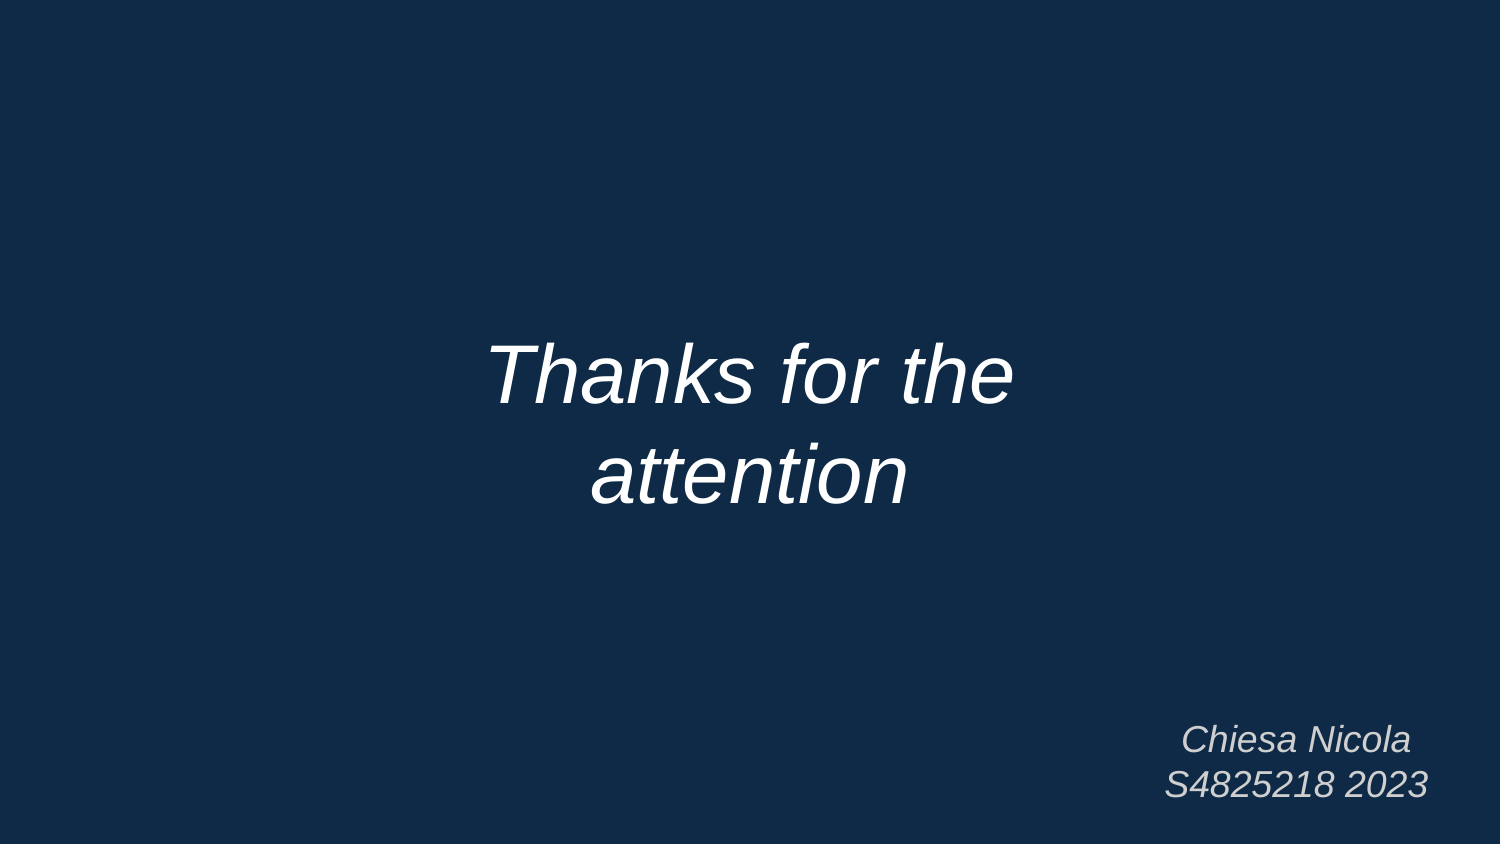

Thanks for the attention
Chiesa Nicola S4825218 2023